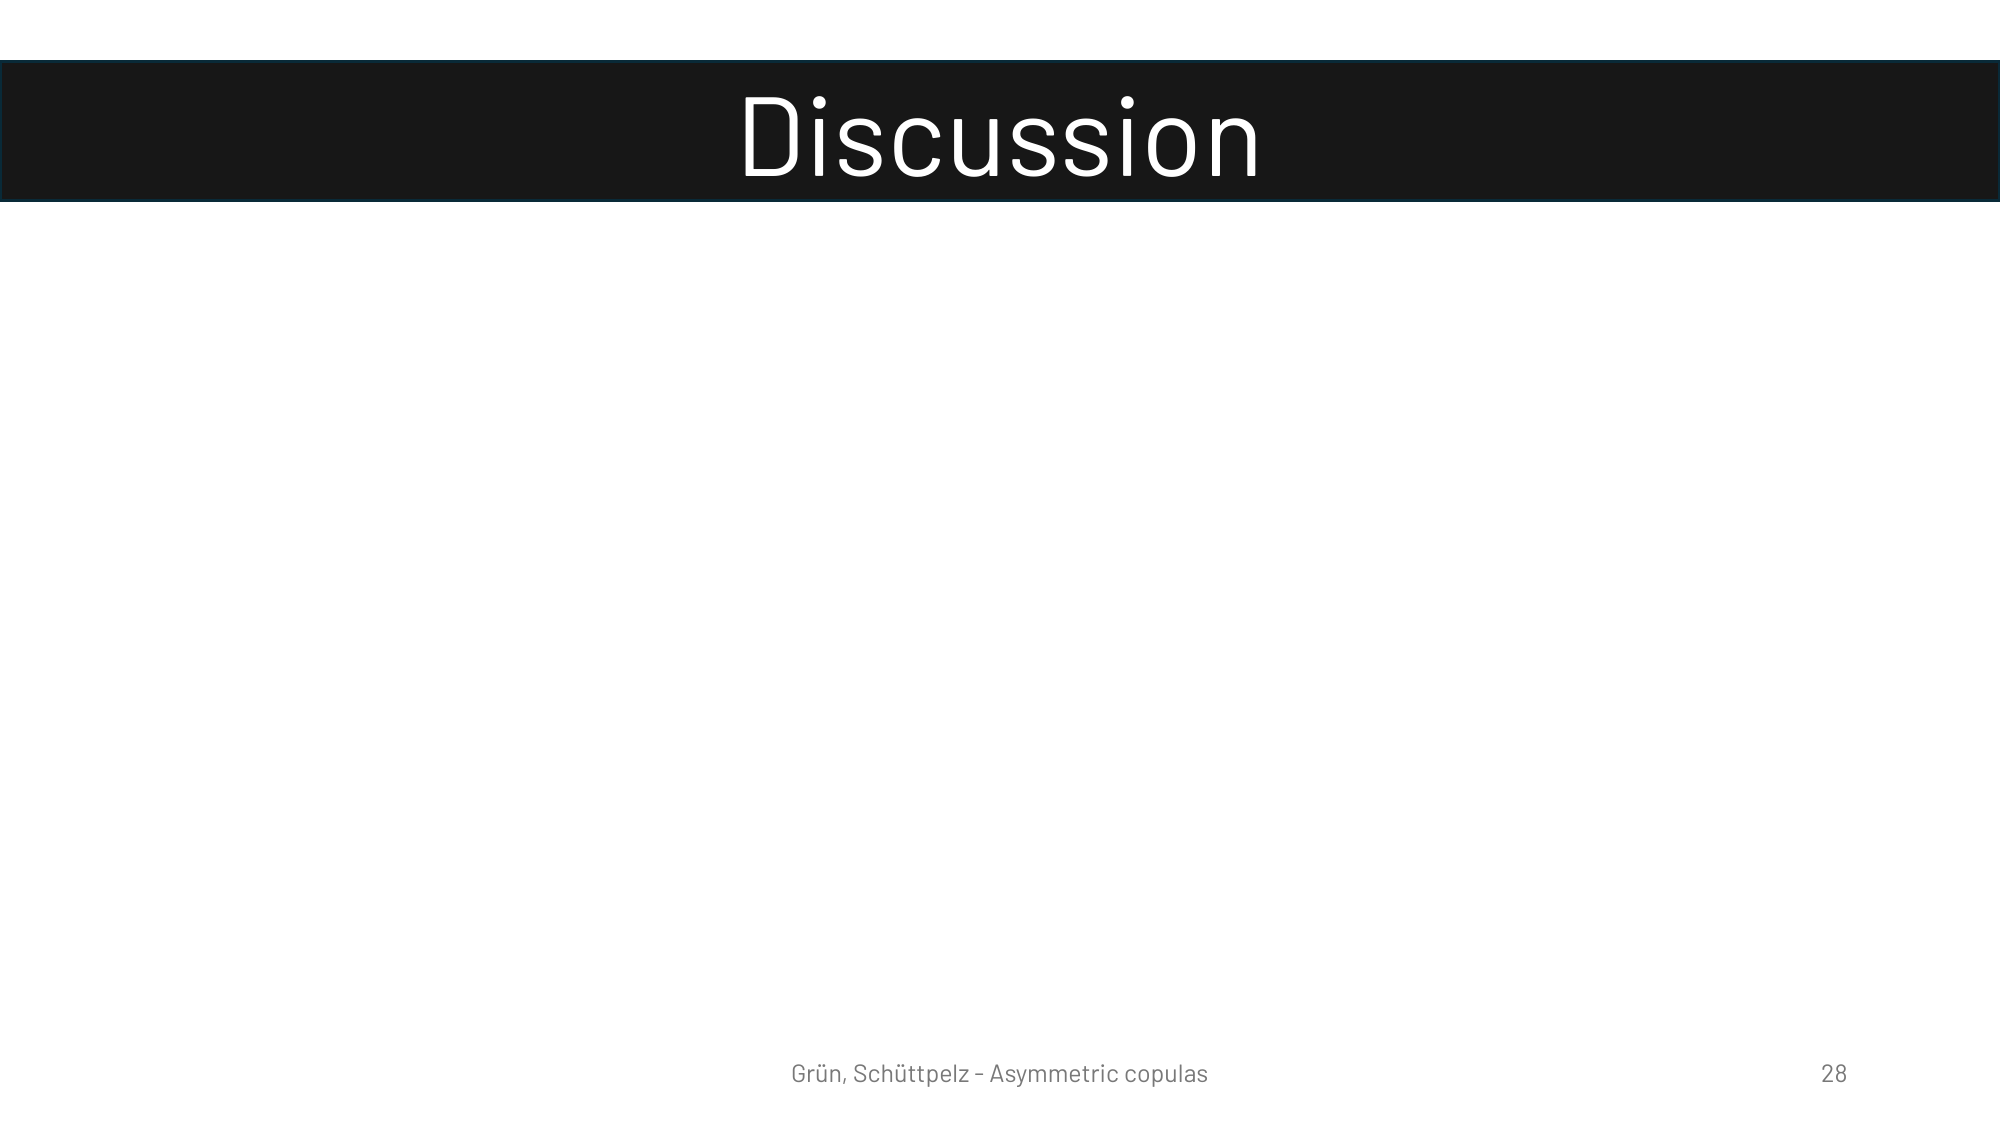

Discussion
Grün, Schüttpelz - Asymmetric copulas
28